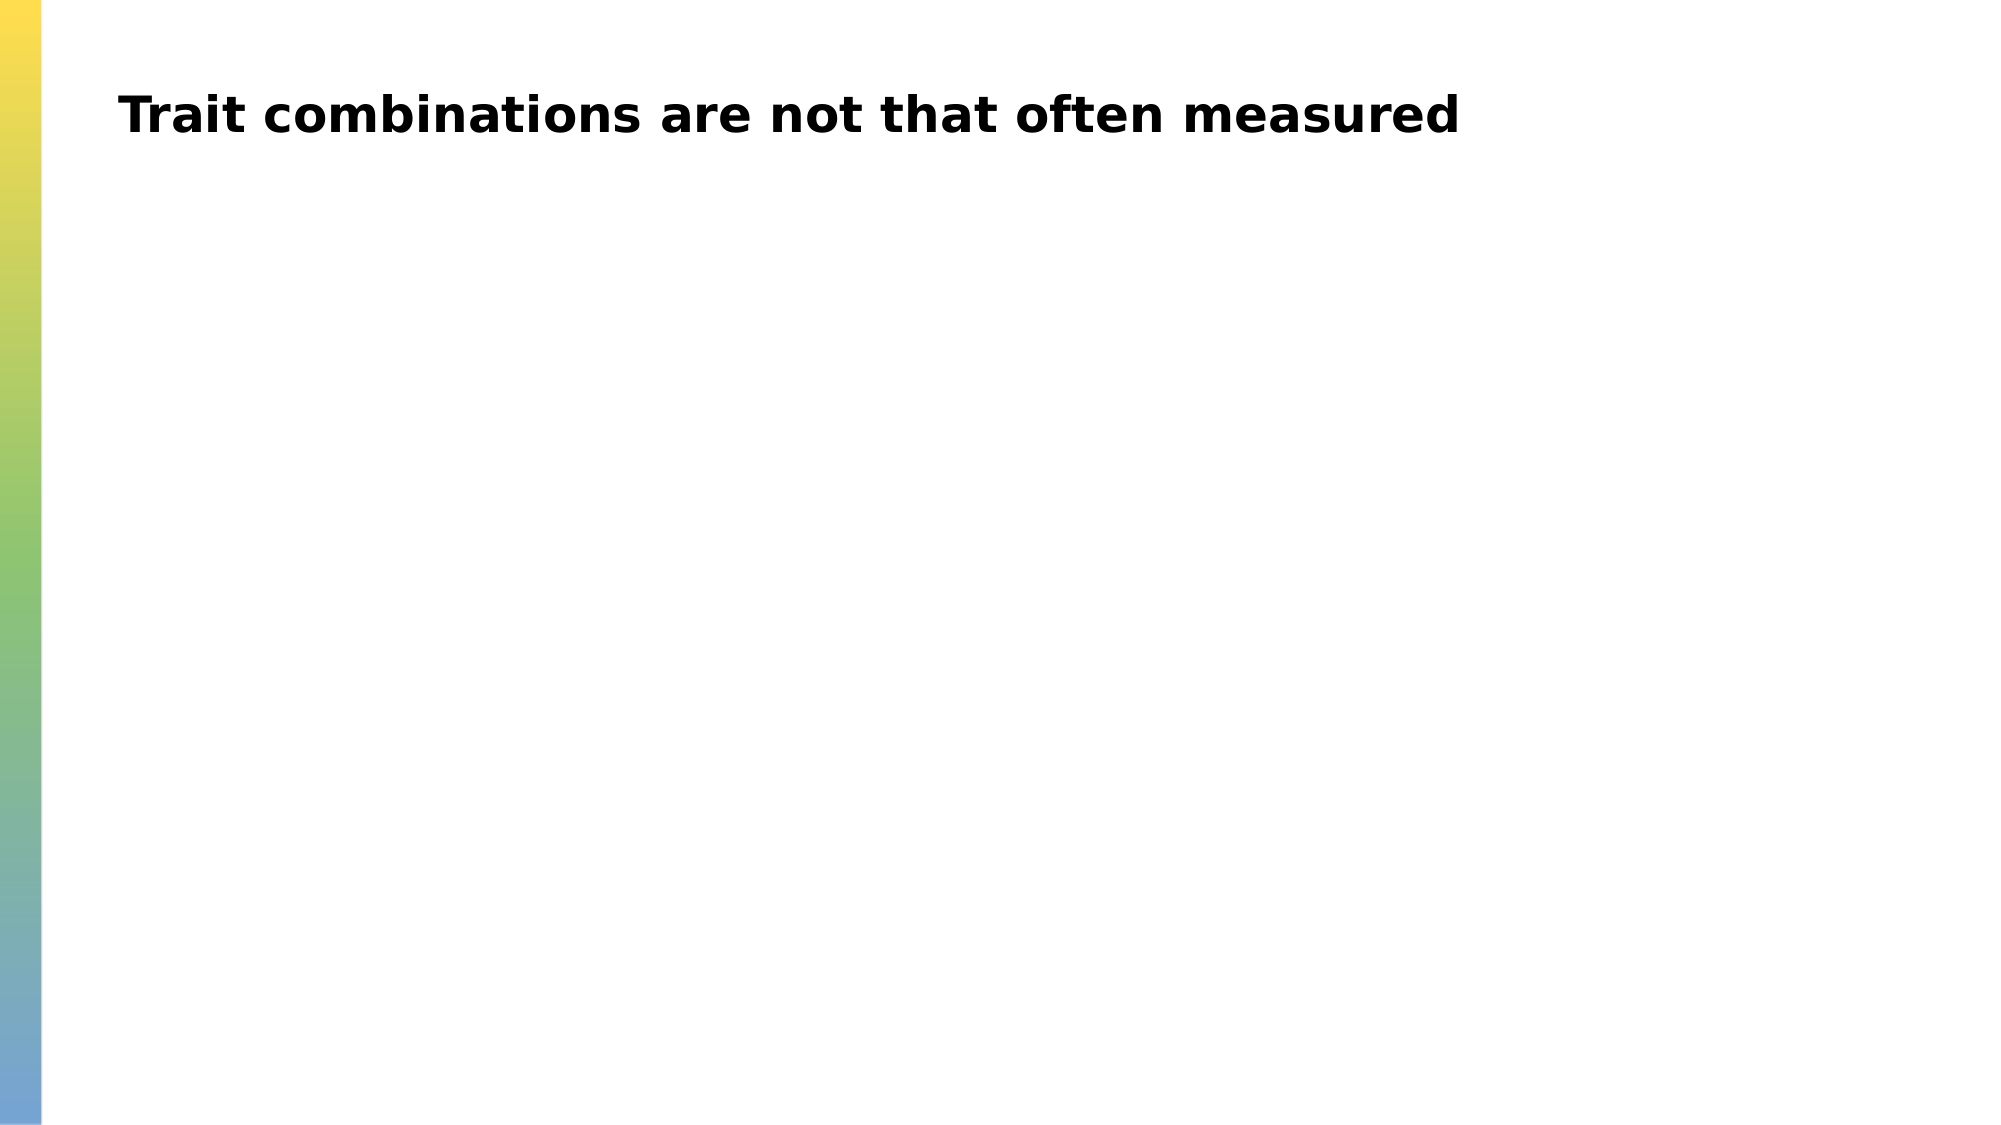

Trait combinations are not that often measured